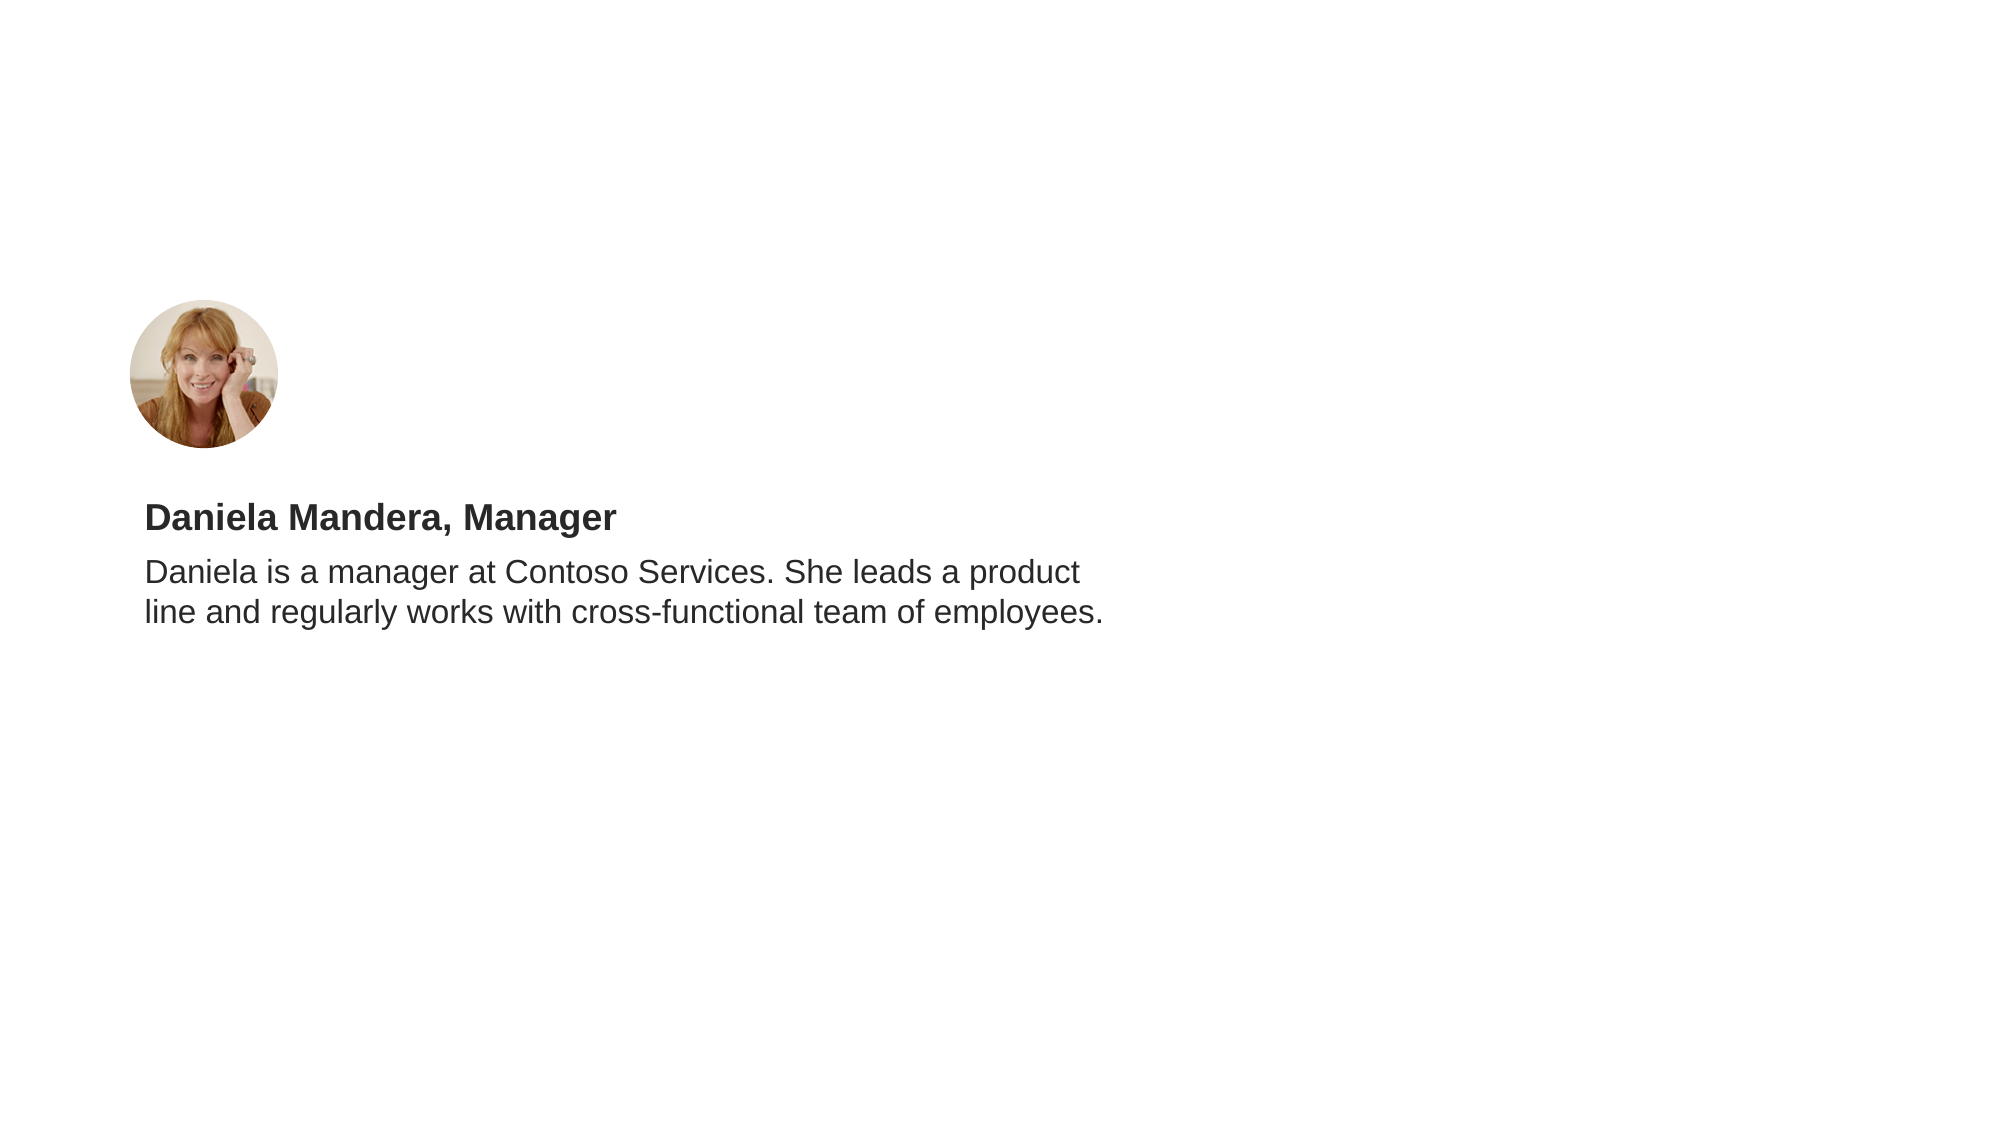

Daniela Mandera, Manager
Daniela is a manager at Contoso Services. She leads a product line and regularly works with cross-functional team of employees.